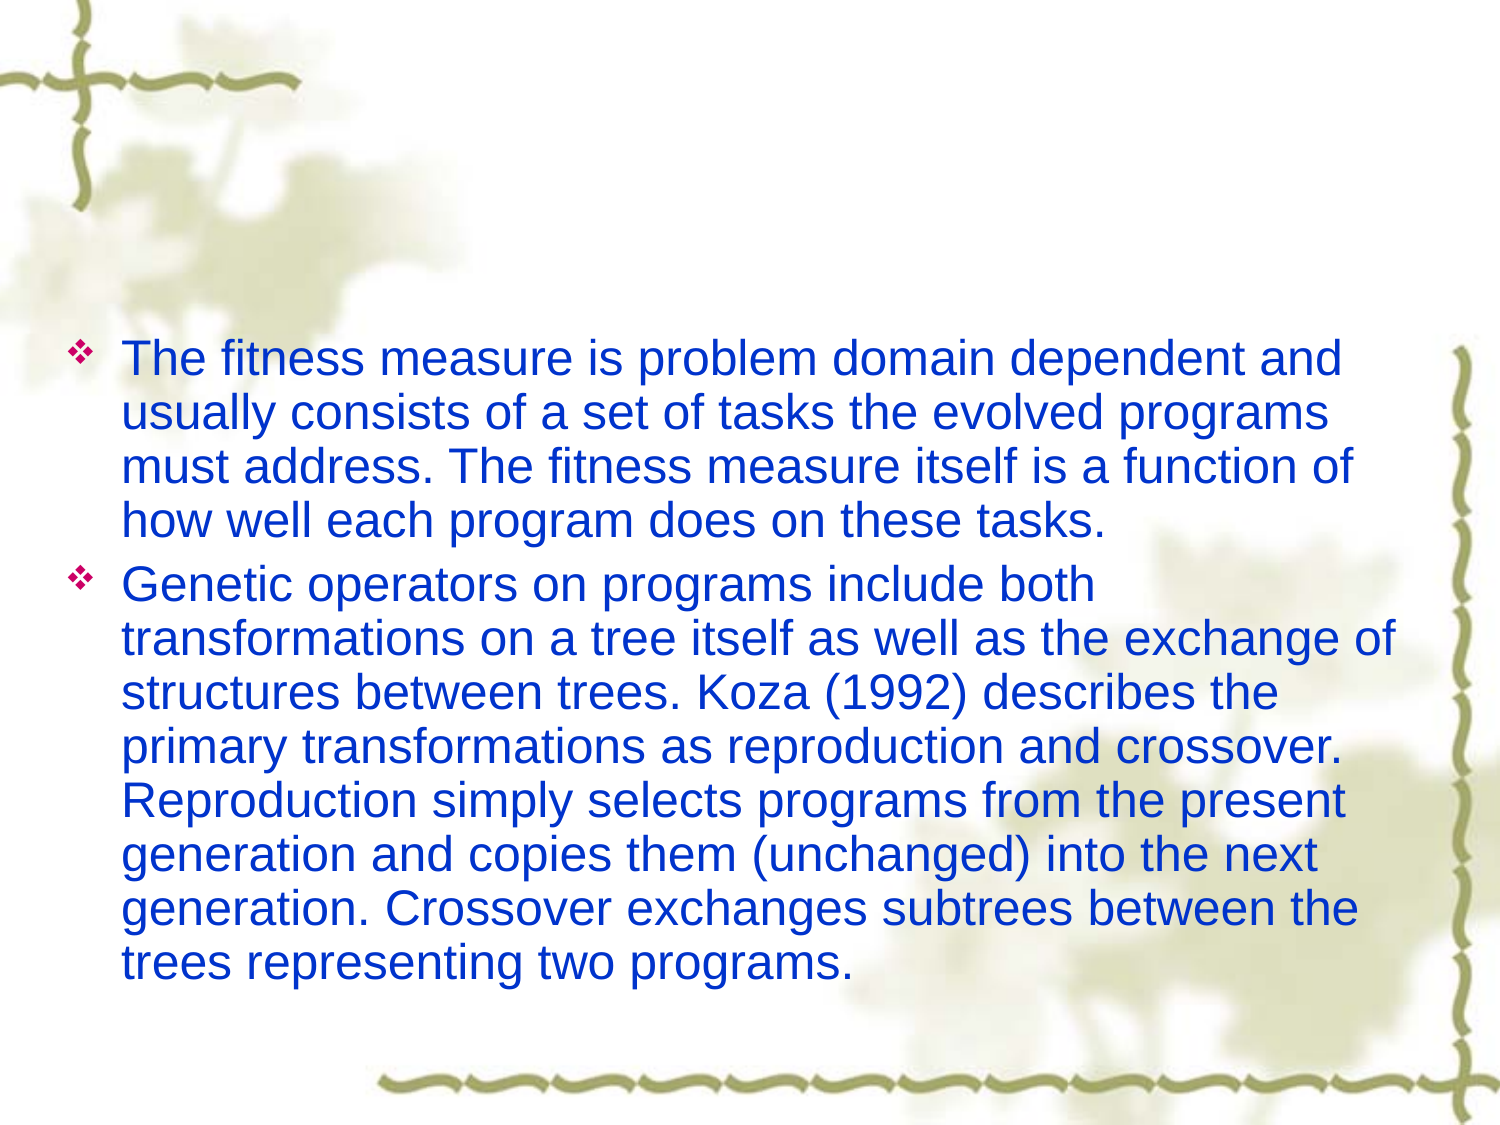

#
The fitness measure is problem domain dependent and usually consists of a set of tasks the evolved programs must address. The fitness measure itself is a function of how well each program does on these tasks.
Genetic operators on programs include both transformations on a tree itself as well as the exchange of structures between trees. Koza (1992) describes the primary transformations as reproduction and crossover. Reproduction simply selects programs from the present generation and copies them (unchanged) into the next generation. Crossover exchanges subtrees between the trees representing two programs.